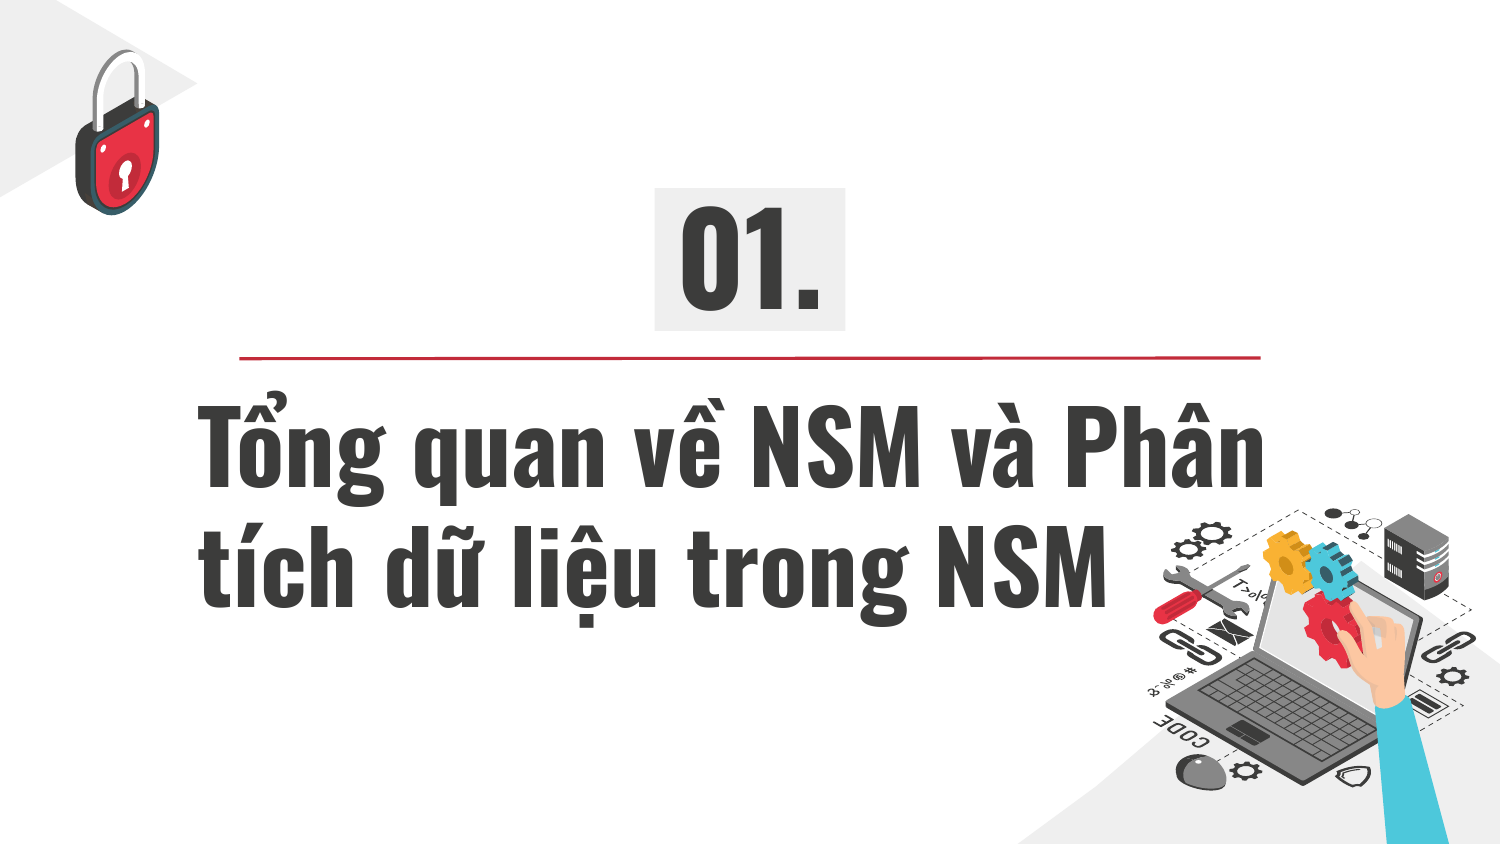

01.
# Tổng quan về NSM và Phân tích dữ liệu trong NSM